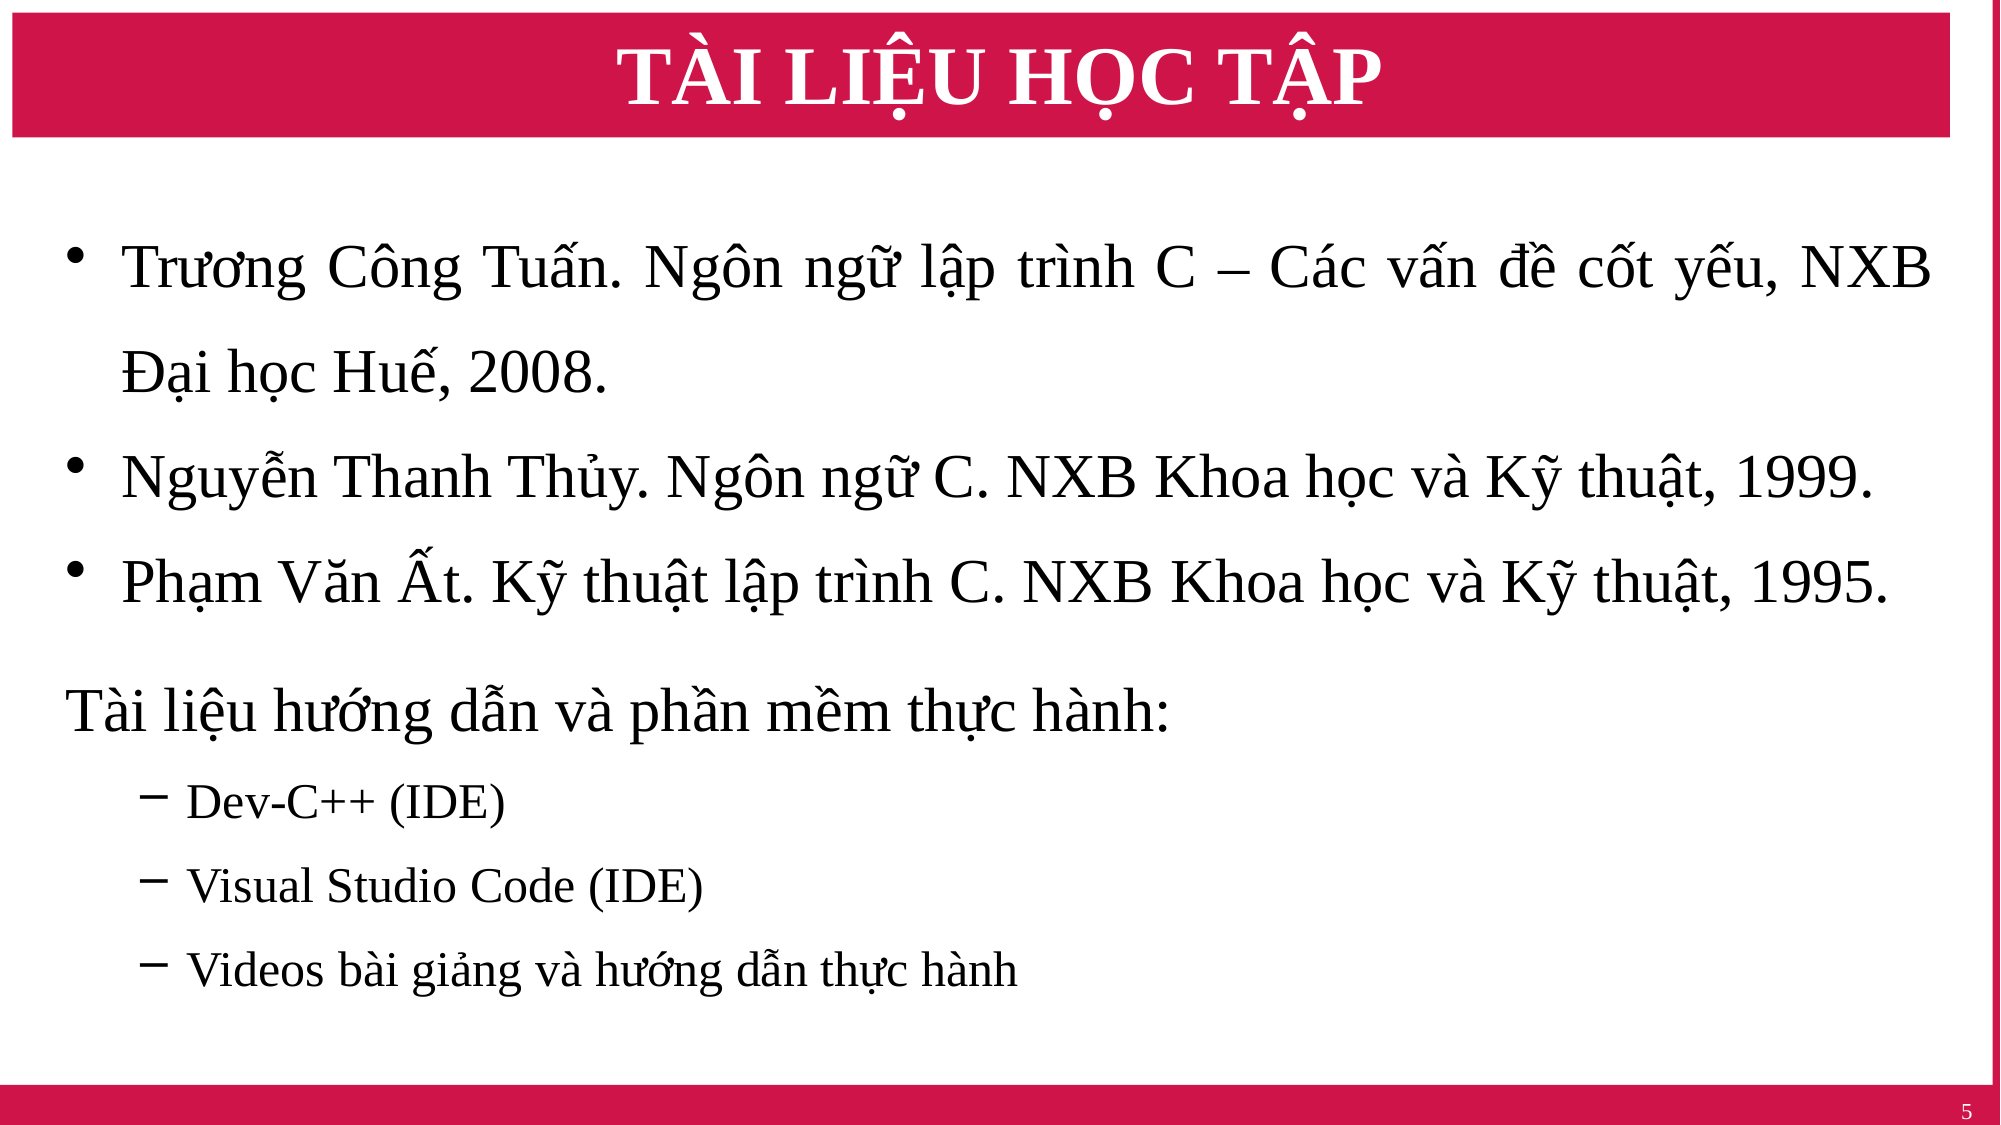

# TÀI LIỆU HỌC TẬP
Trương Công Tuấn. Ngôn ngữ lập trình C – Các vấn đề cốt yếu, NXB Đại học Huế, 2008.
Nguyễn Thanh Thủy. Ngôn ngữ C. NXB Khoa học và Kỹ thuật, 1999.
Phạm Văn Ất. Kỹ thuật lập trình C. NXB Khoa học và Kỹ thuật, 1995.
Tài liệu hướng dẫn và phần mềm thực hành:
Dev-C++ (IDE)
Visual Studio Code (IDE)
Videos bài giảng và hướng dẫn thực hành

5